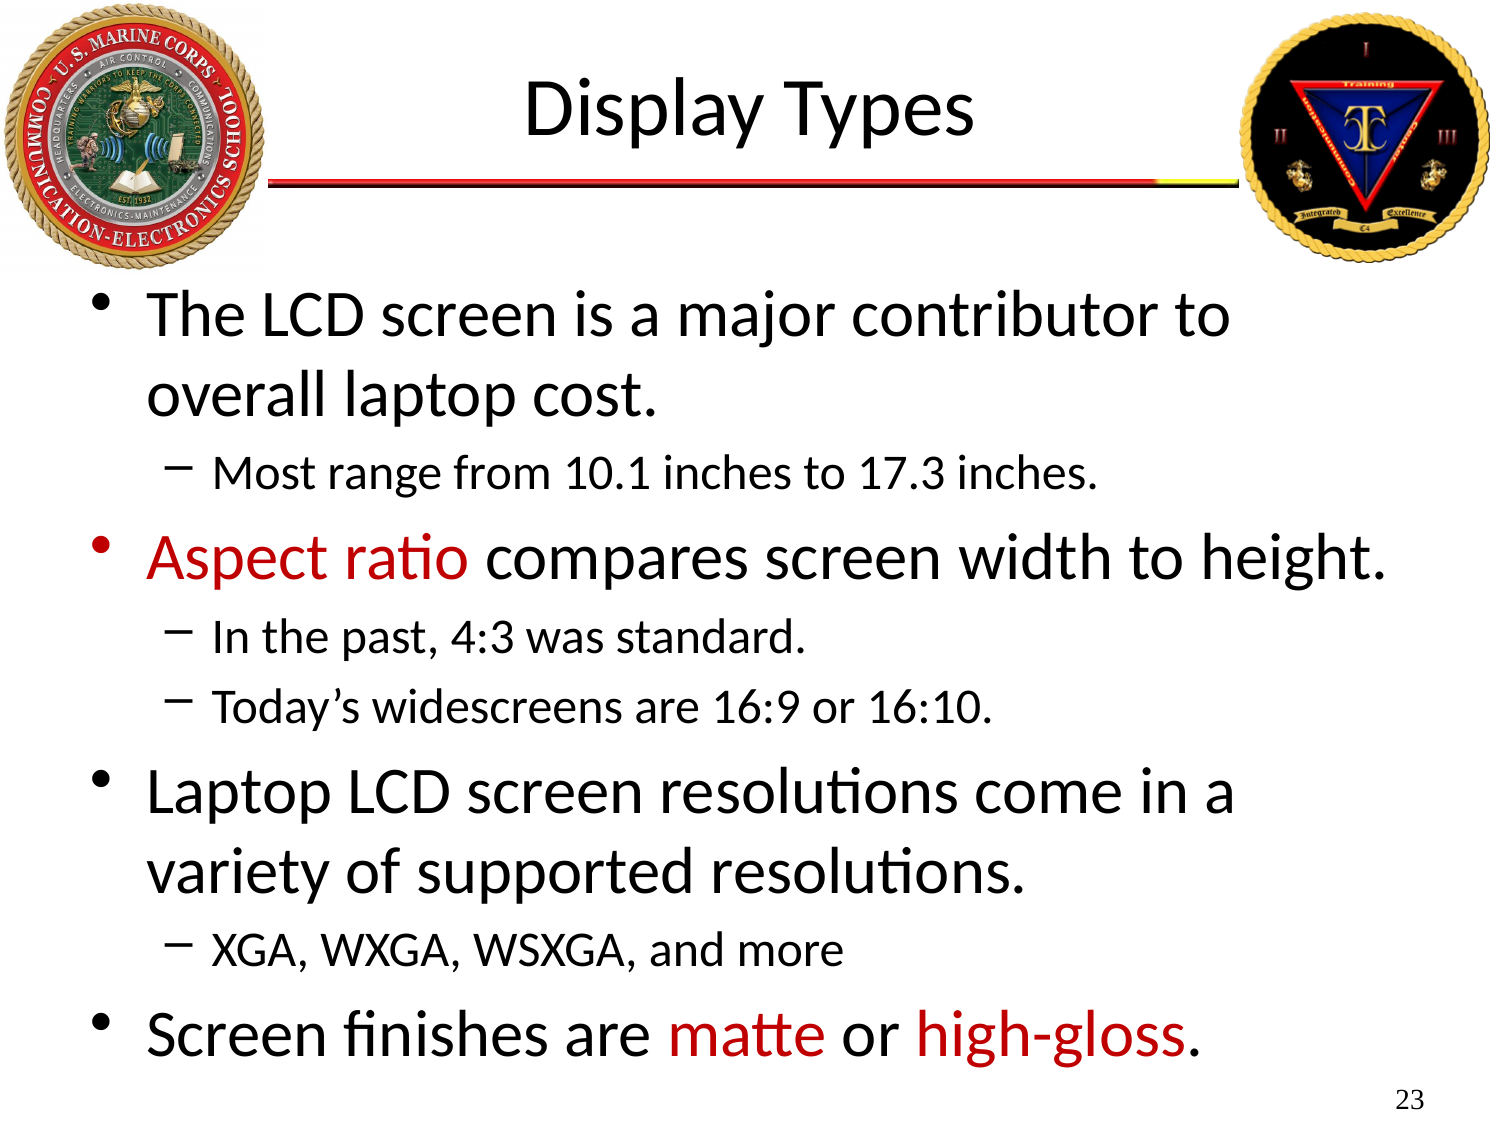

# Display Types

The LCD screen is a major contributor to overall laptop cost.
Most range from 10.1 inches to 17.3 inches.
Aspect ratio compares screen width to height.
In the past, 4:3 was standard.
Today’s widescreens are 16:9 or 16:10.
Laptop LCD screen resolutions come in a variety of supported resolutions.
XGA, WXGA, WSXGA, and more
Screen finishes are matte or high-gloss.